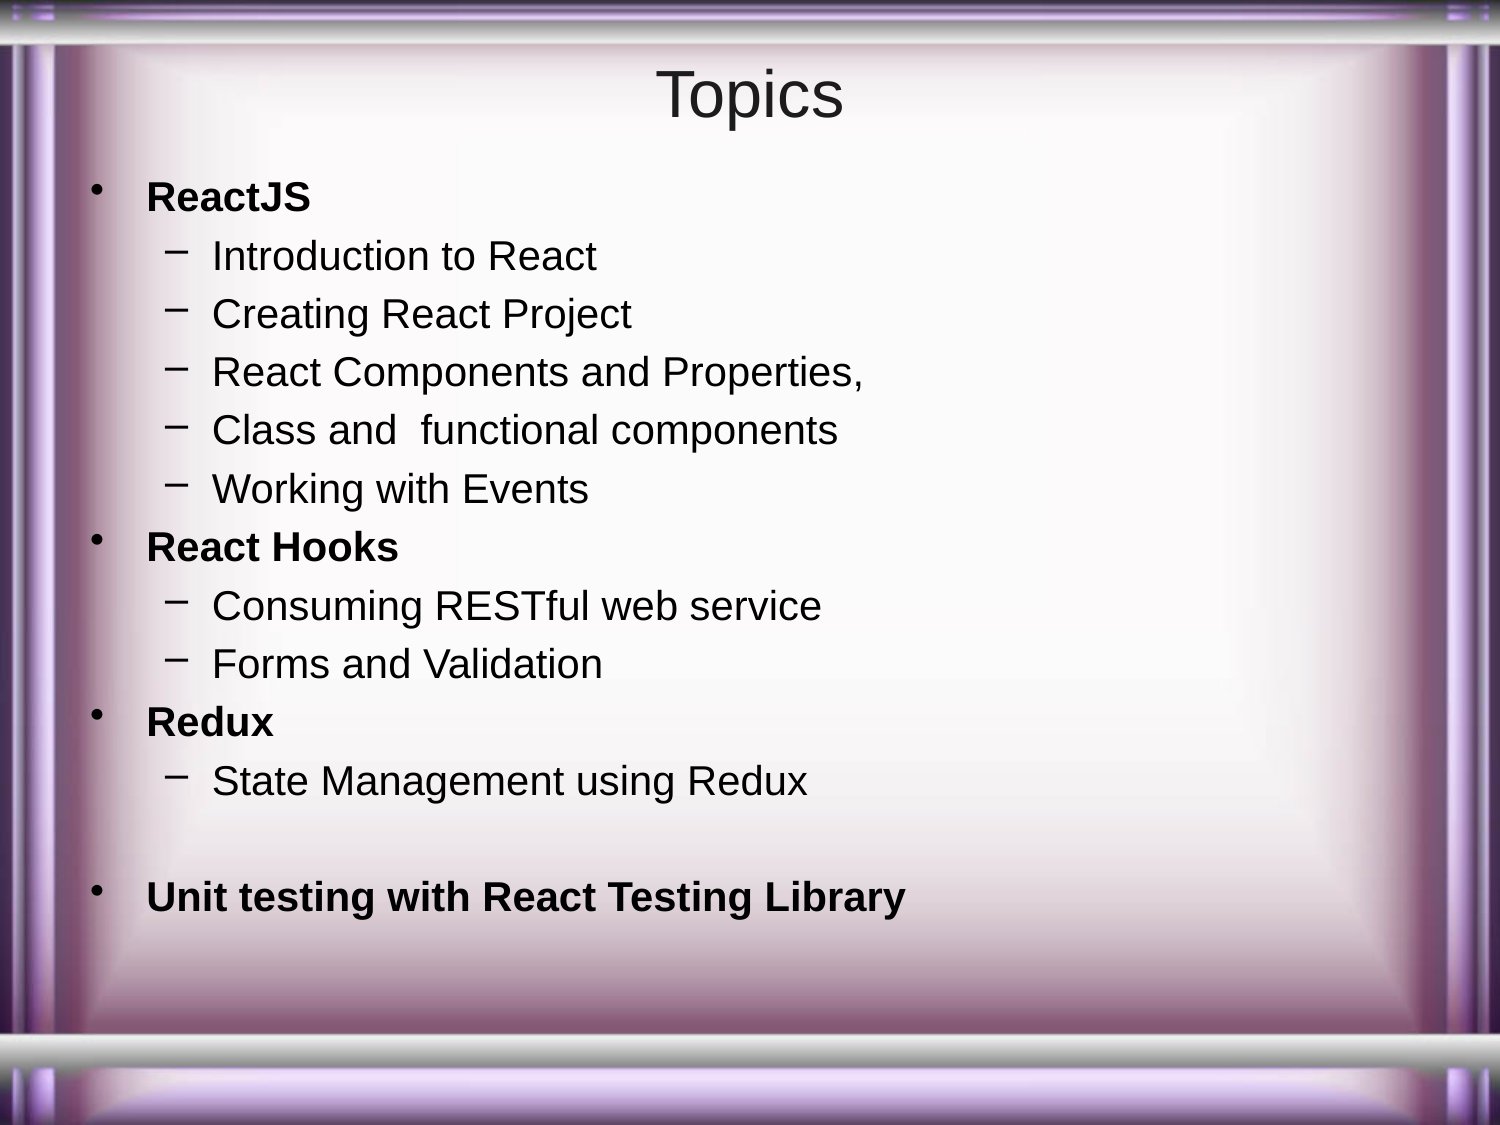

# Topics
ReactJS
Introduction to React
Creating React Project
React Components and Properties,
Class and  functional components
Working with Events
React Hooks
Consuming RESTful web service
Forms and Validation
Redux
State Management using Redux

Unit testing with React Testing Library